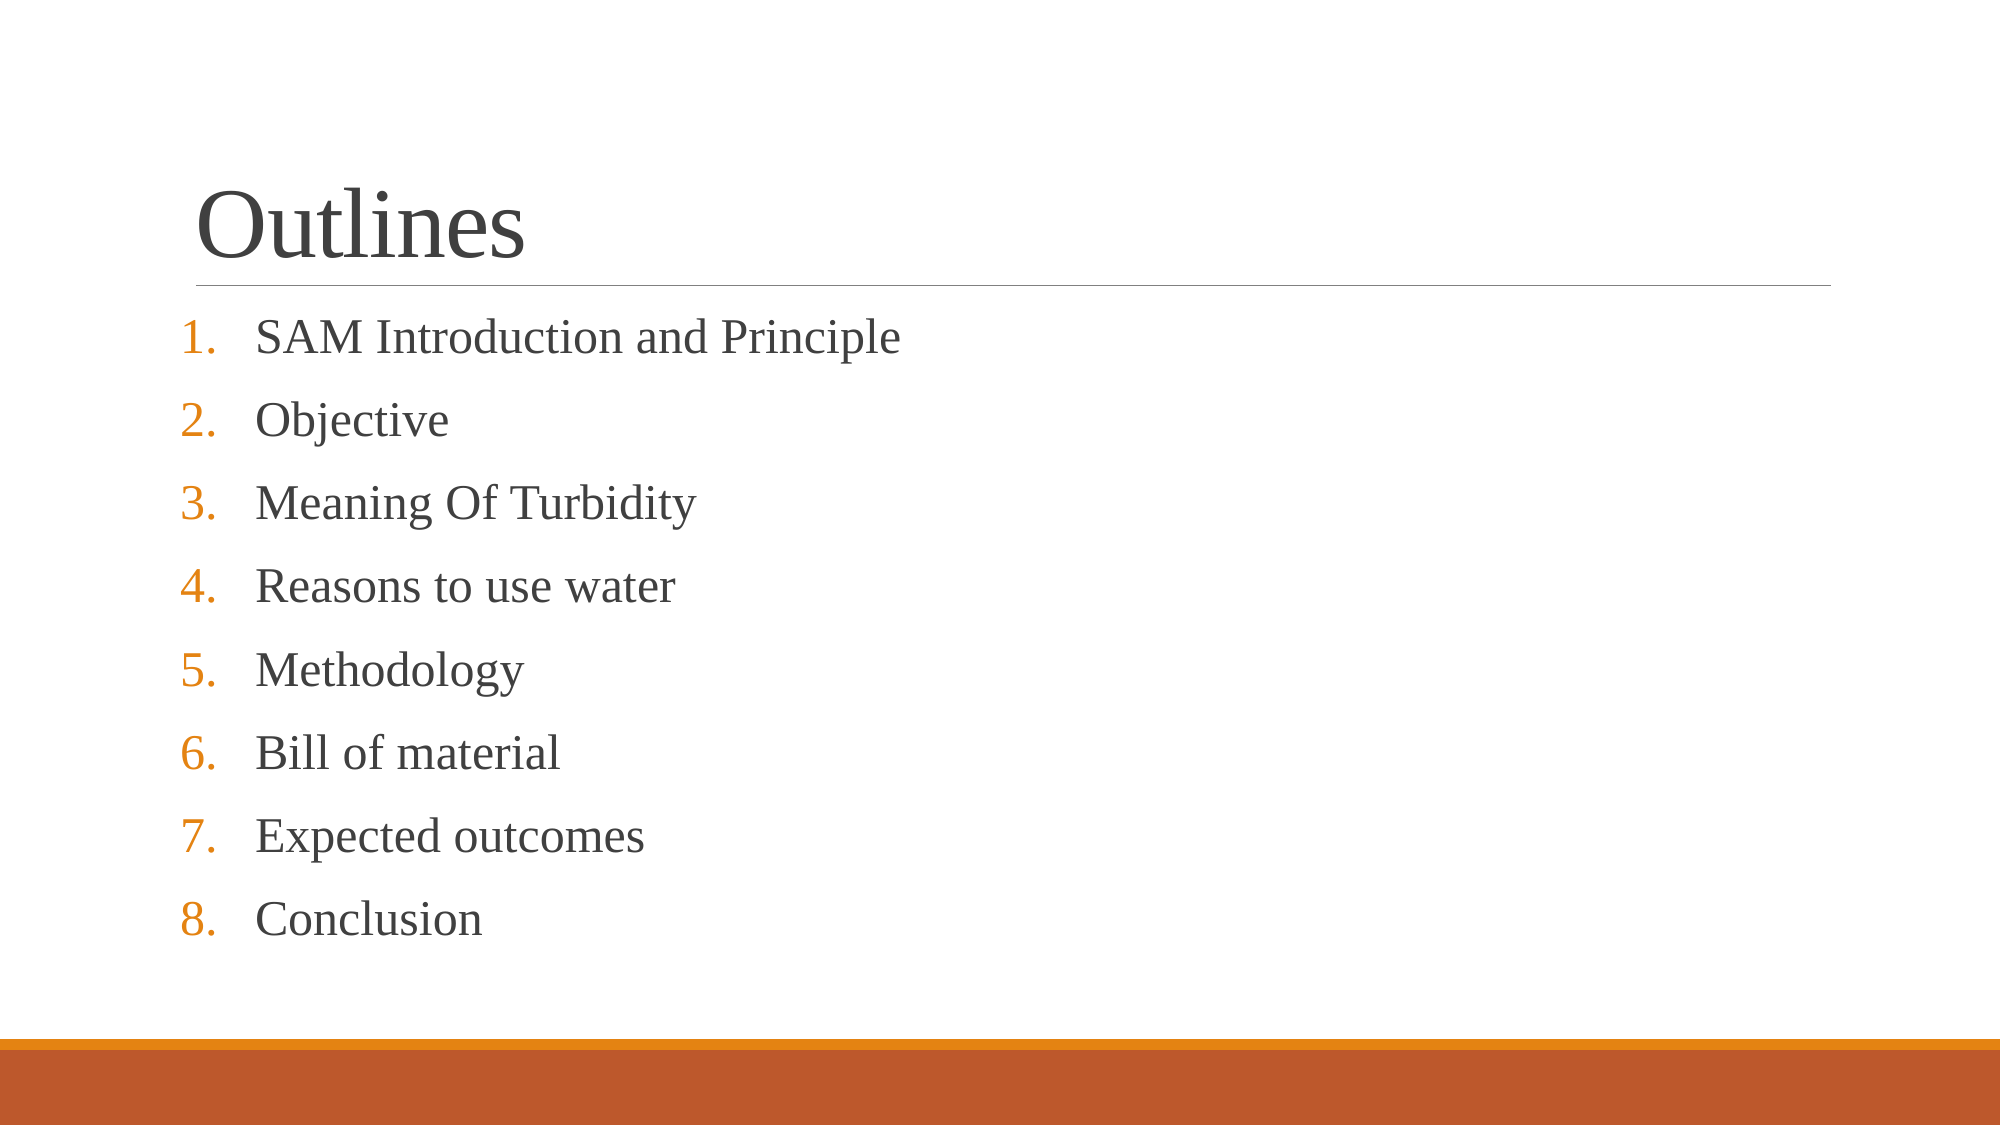

# Outlines
SAM Introduction and Principle
Objective
Meaning Of Turbidity
Reasons to use water
Methodology
Bill of material
Expected outcomes
Conclusion